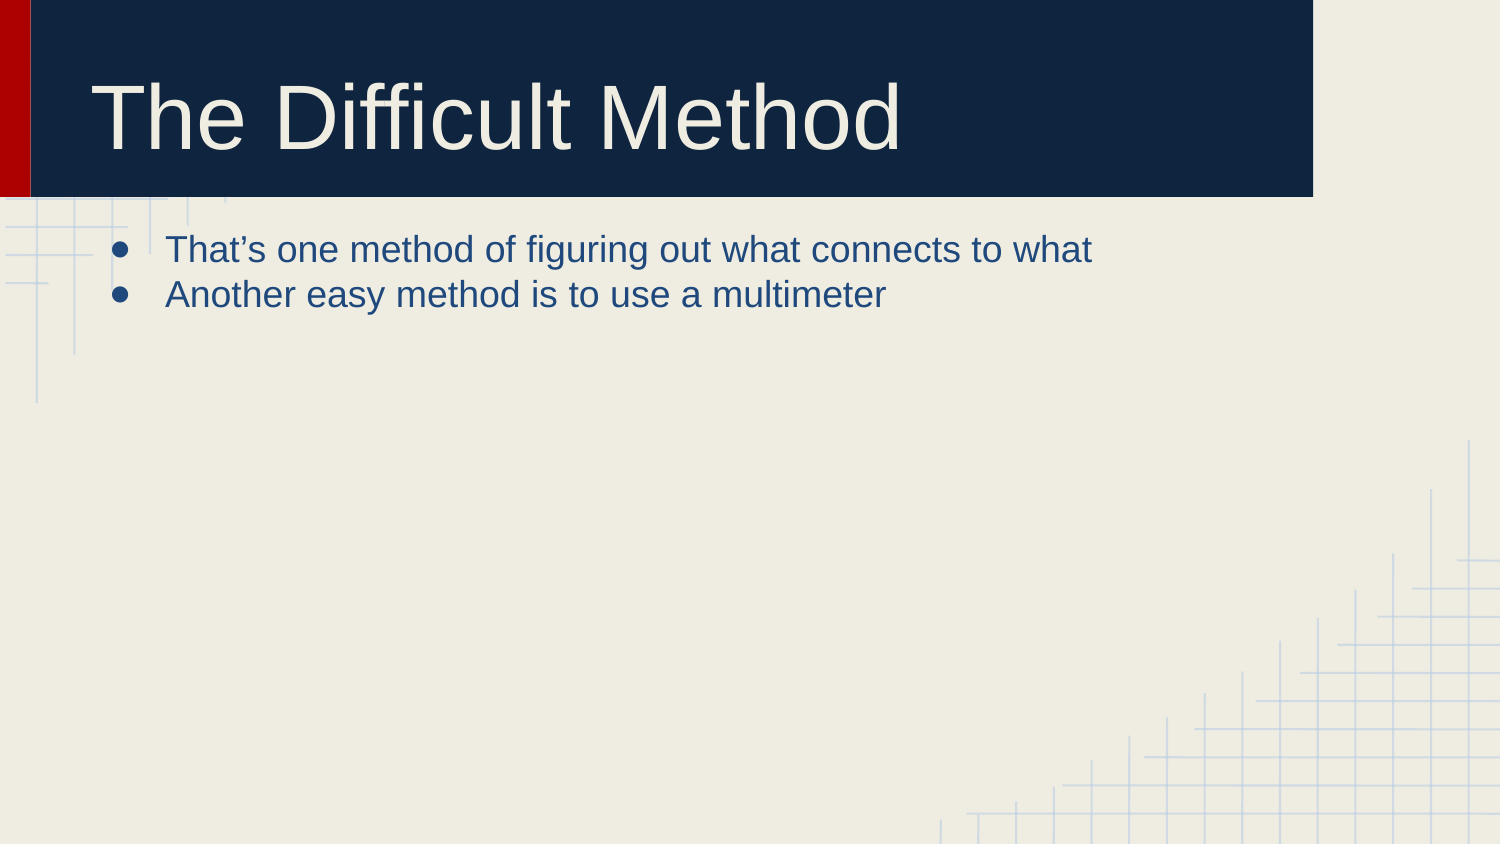

# The Difficult Method
That’s one method of figuring out what connects to what
Another easy method is to use a multimeter